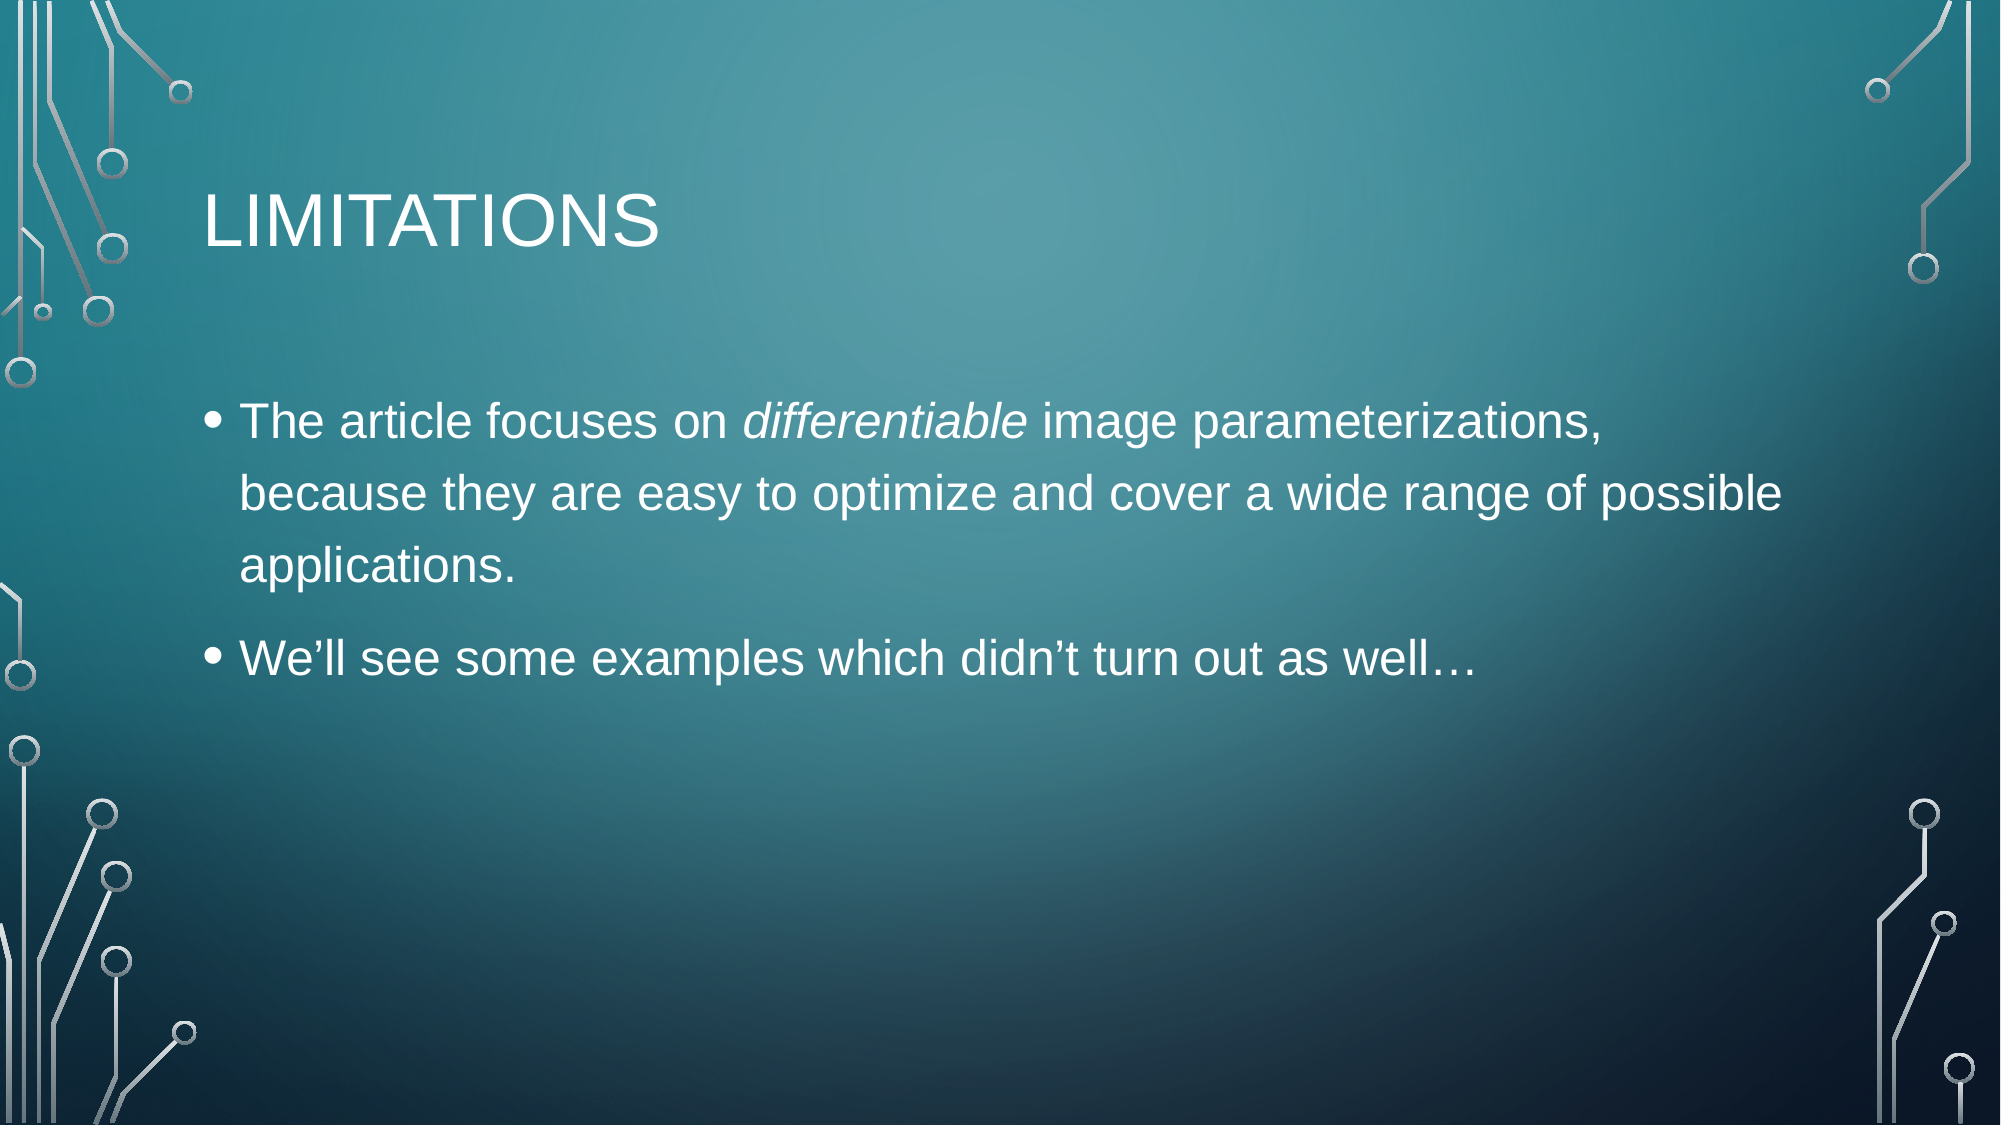

# Limitations
The article focuses on differentiable image parameterizations, because they are easy to optimize and cover a wide range of possible applications.
We’ll see some examples which didn’t turn out as well…